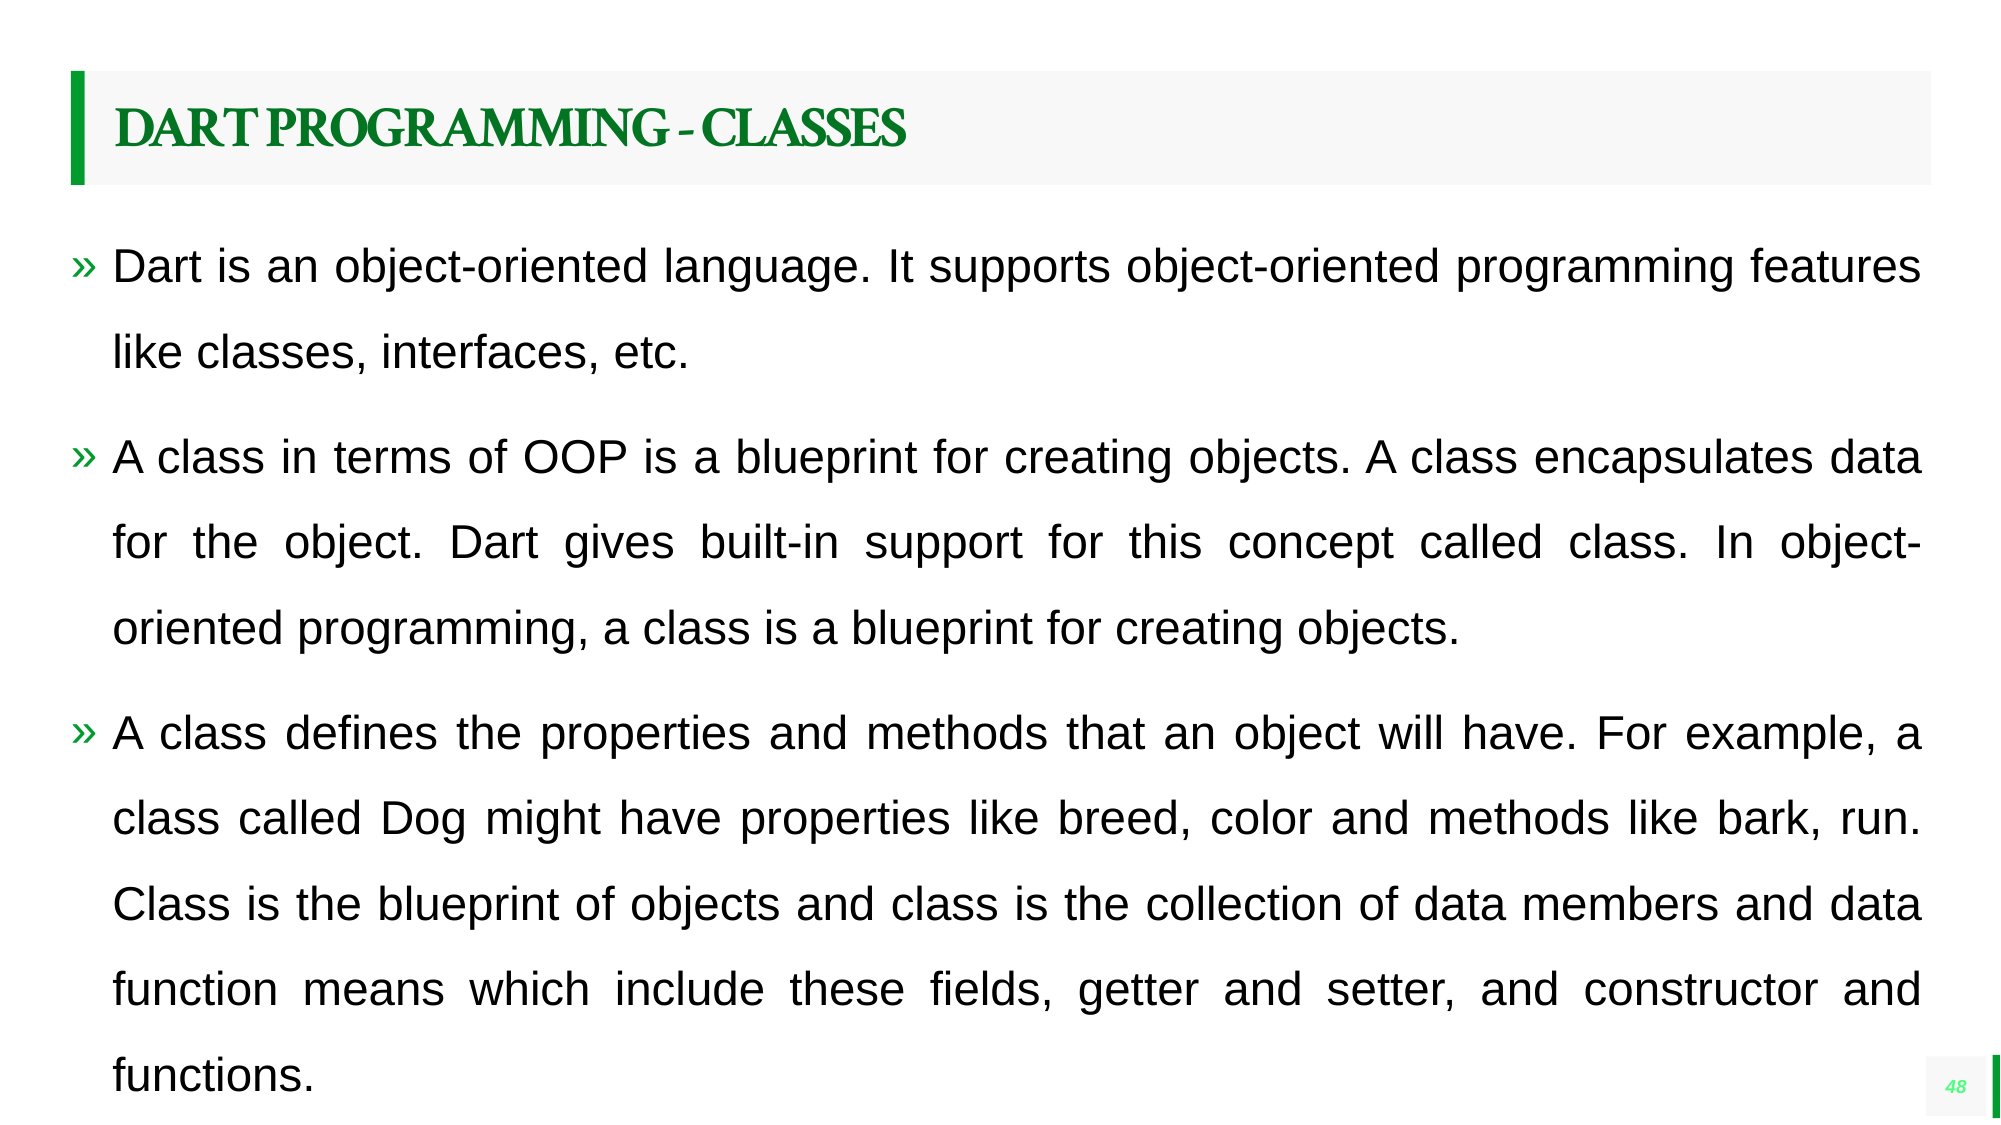

# DART PROGRAMMING - CLASSES
Dart is an object-oriented language. It supports object-oriented programming features like classes, interfaces, etc.
A class in terms of OOP is a blueprint for creating objects. A class encapsulates data for the object. Dart gives built-in support for this concept called class. In object-oriented programming, a class is a blueprint for creating objects.
A class defines the properties and methods that an object will have. For example, a class called Dog might have properties like breed, color and methods like bark, run. Class is the blueprint of objects and class is the collection of data members and data function means which include these fields, getter and setter, and constructor and functions.
48